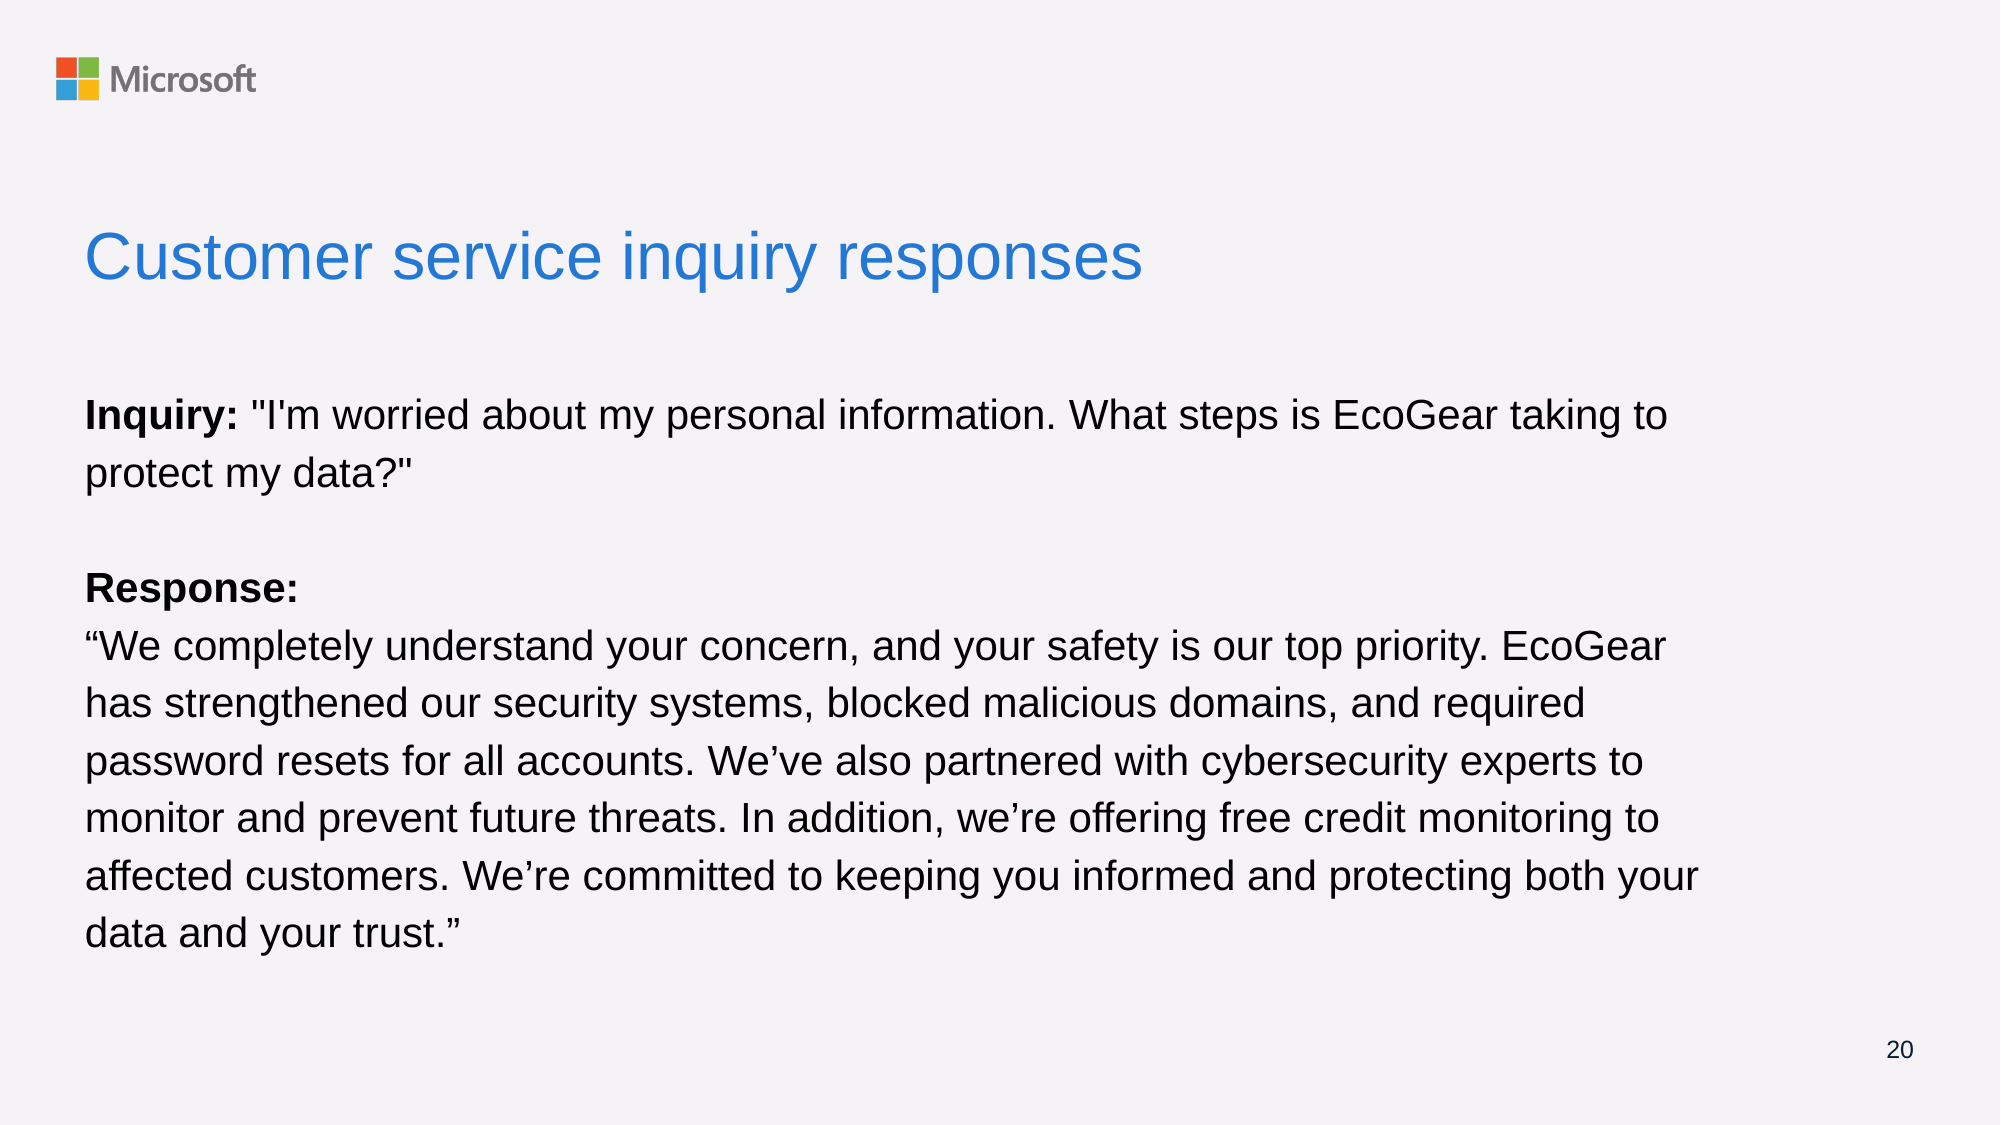

# Customer service inquiry responses
Inquiry: "I'm worried about my personal information. What steps is EcoGear taking to protect my data?"

Response:
“We completely understand your concern, and your safety is our top priority. EcoGear has strengthened our security systems, blocked malicious domains, and required password resets for all accounts. We’ve also partnered with cybersecurity experts to monitor and prevent future threats. In addition, we’re offering free credit monitoring to affected customers. We’re committed to keeping you informed and protecting both your data and your trust.”

20